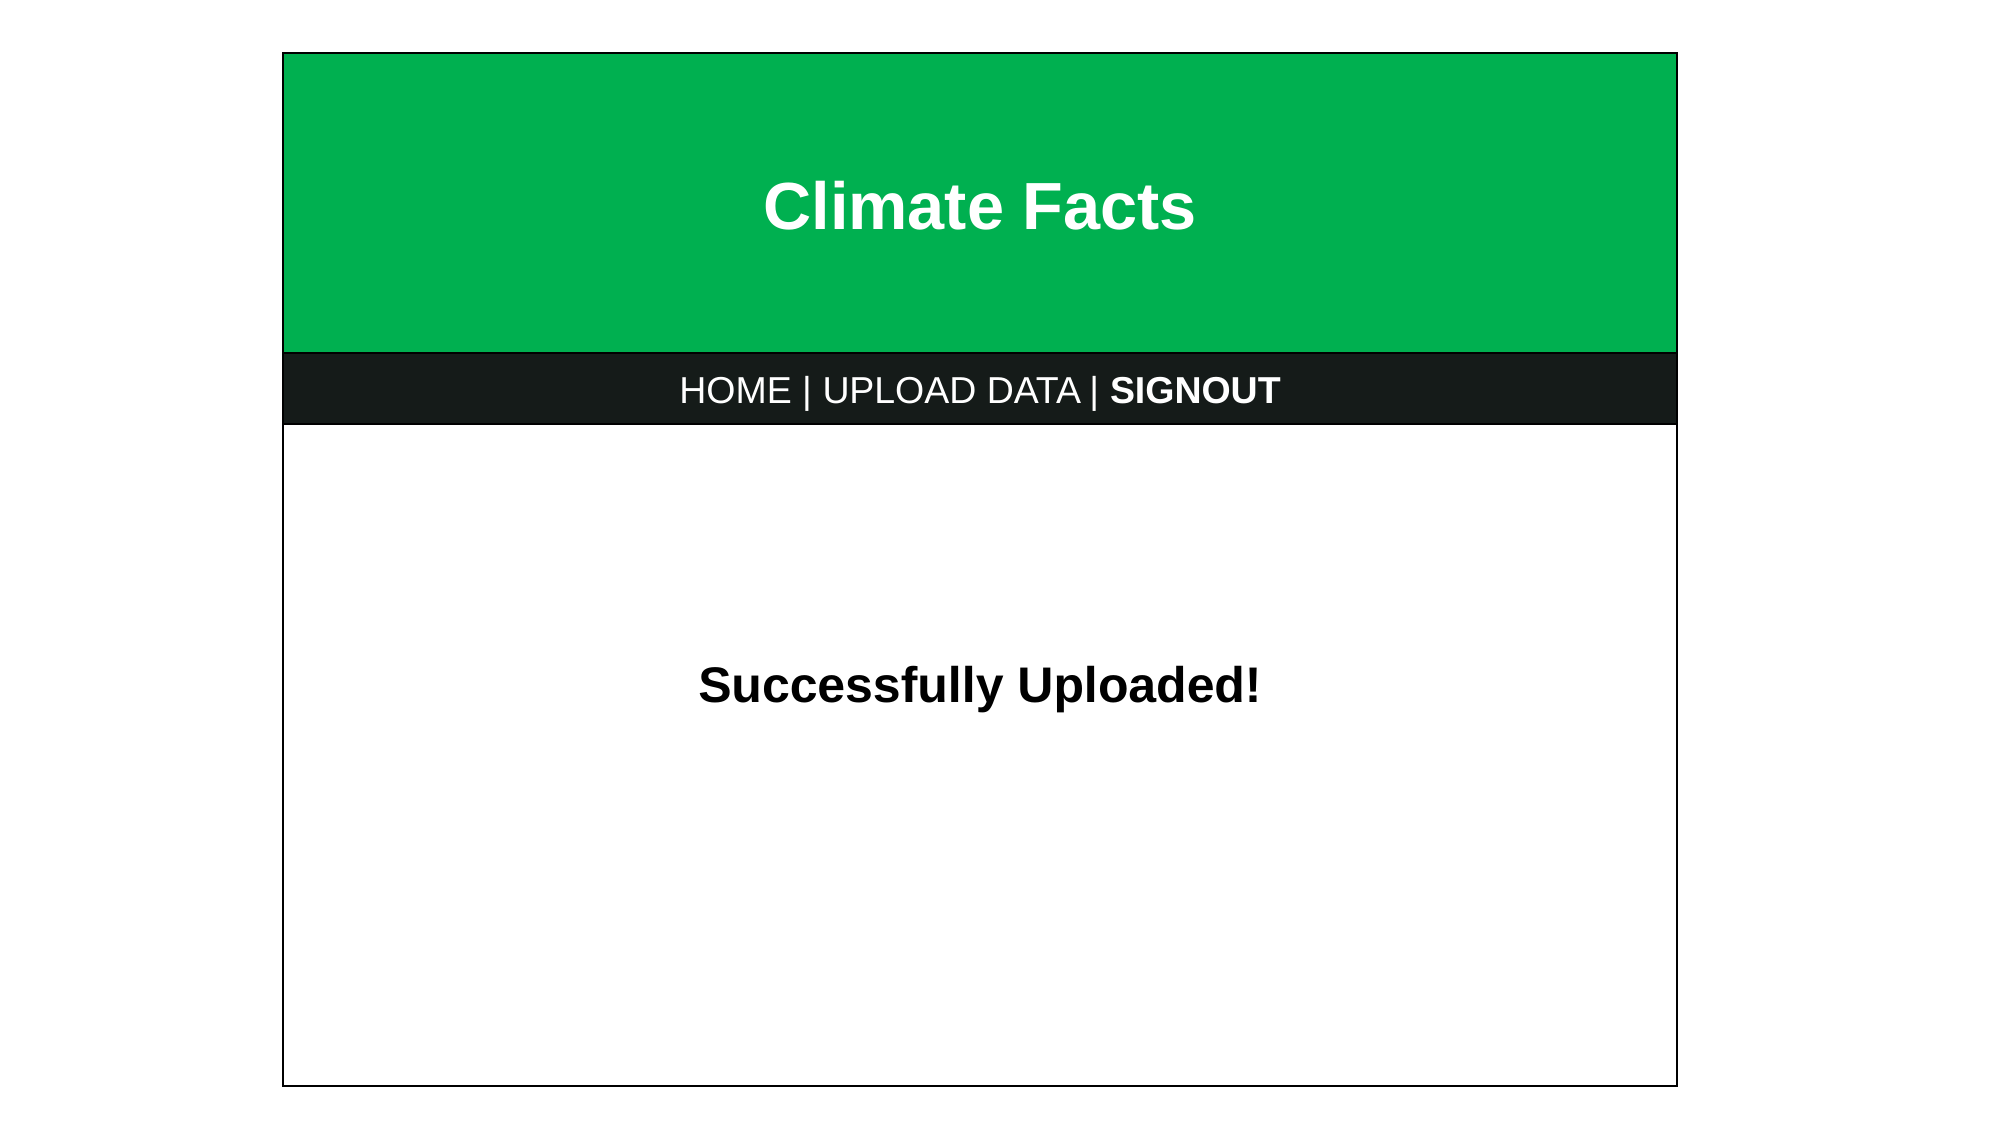

Successfully Uploaded!

Climate Facts
HOME | UPLOAD DATA | SIGNOUT